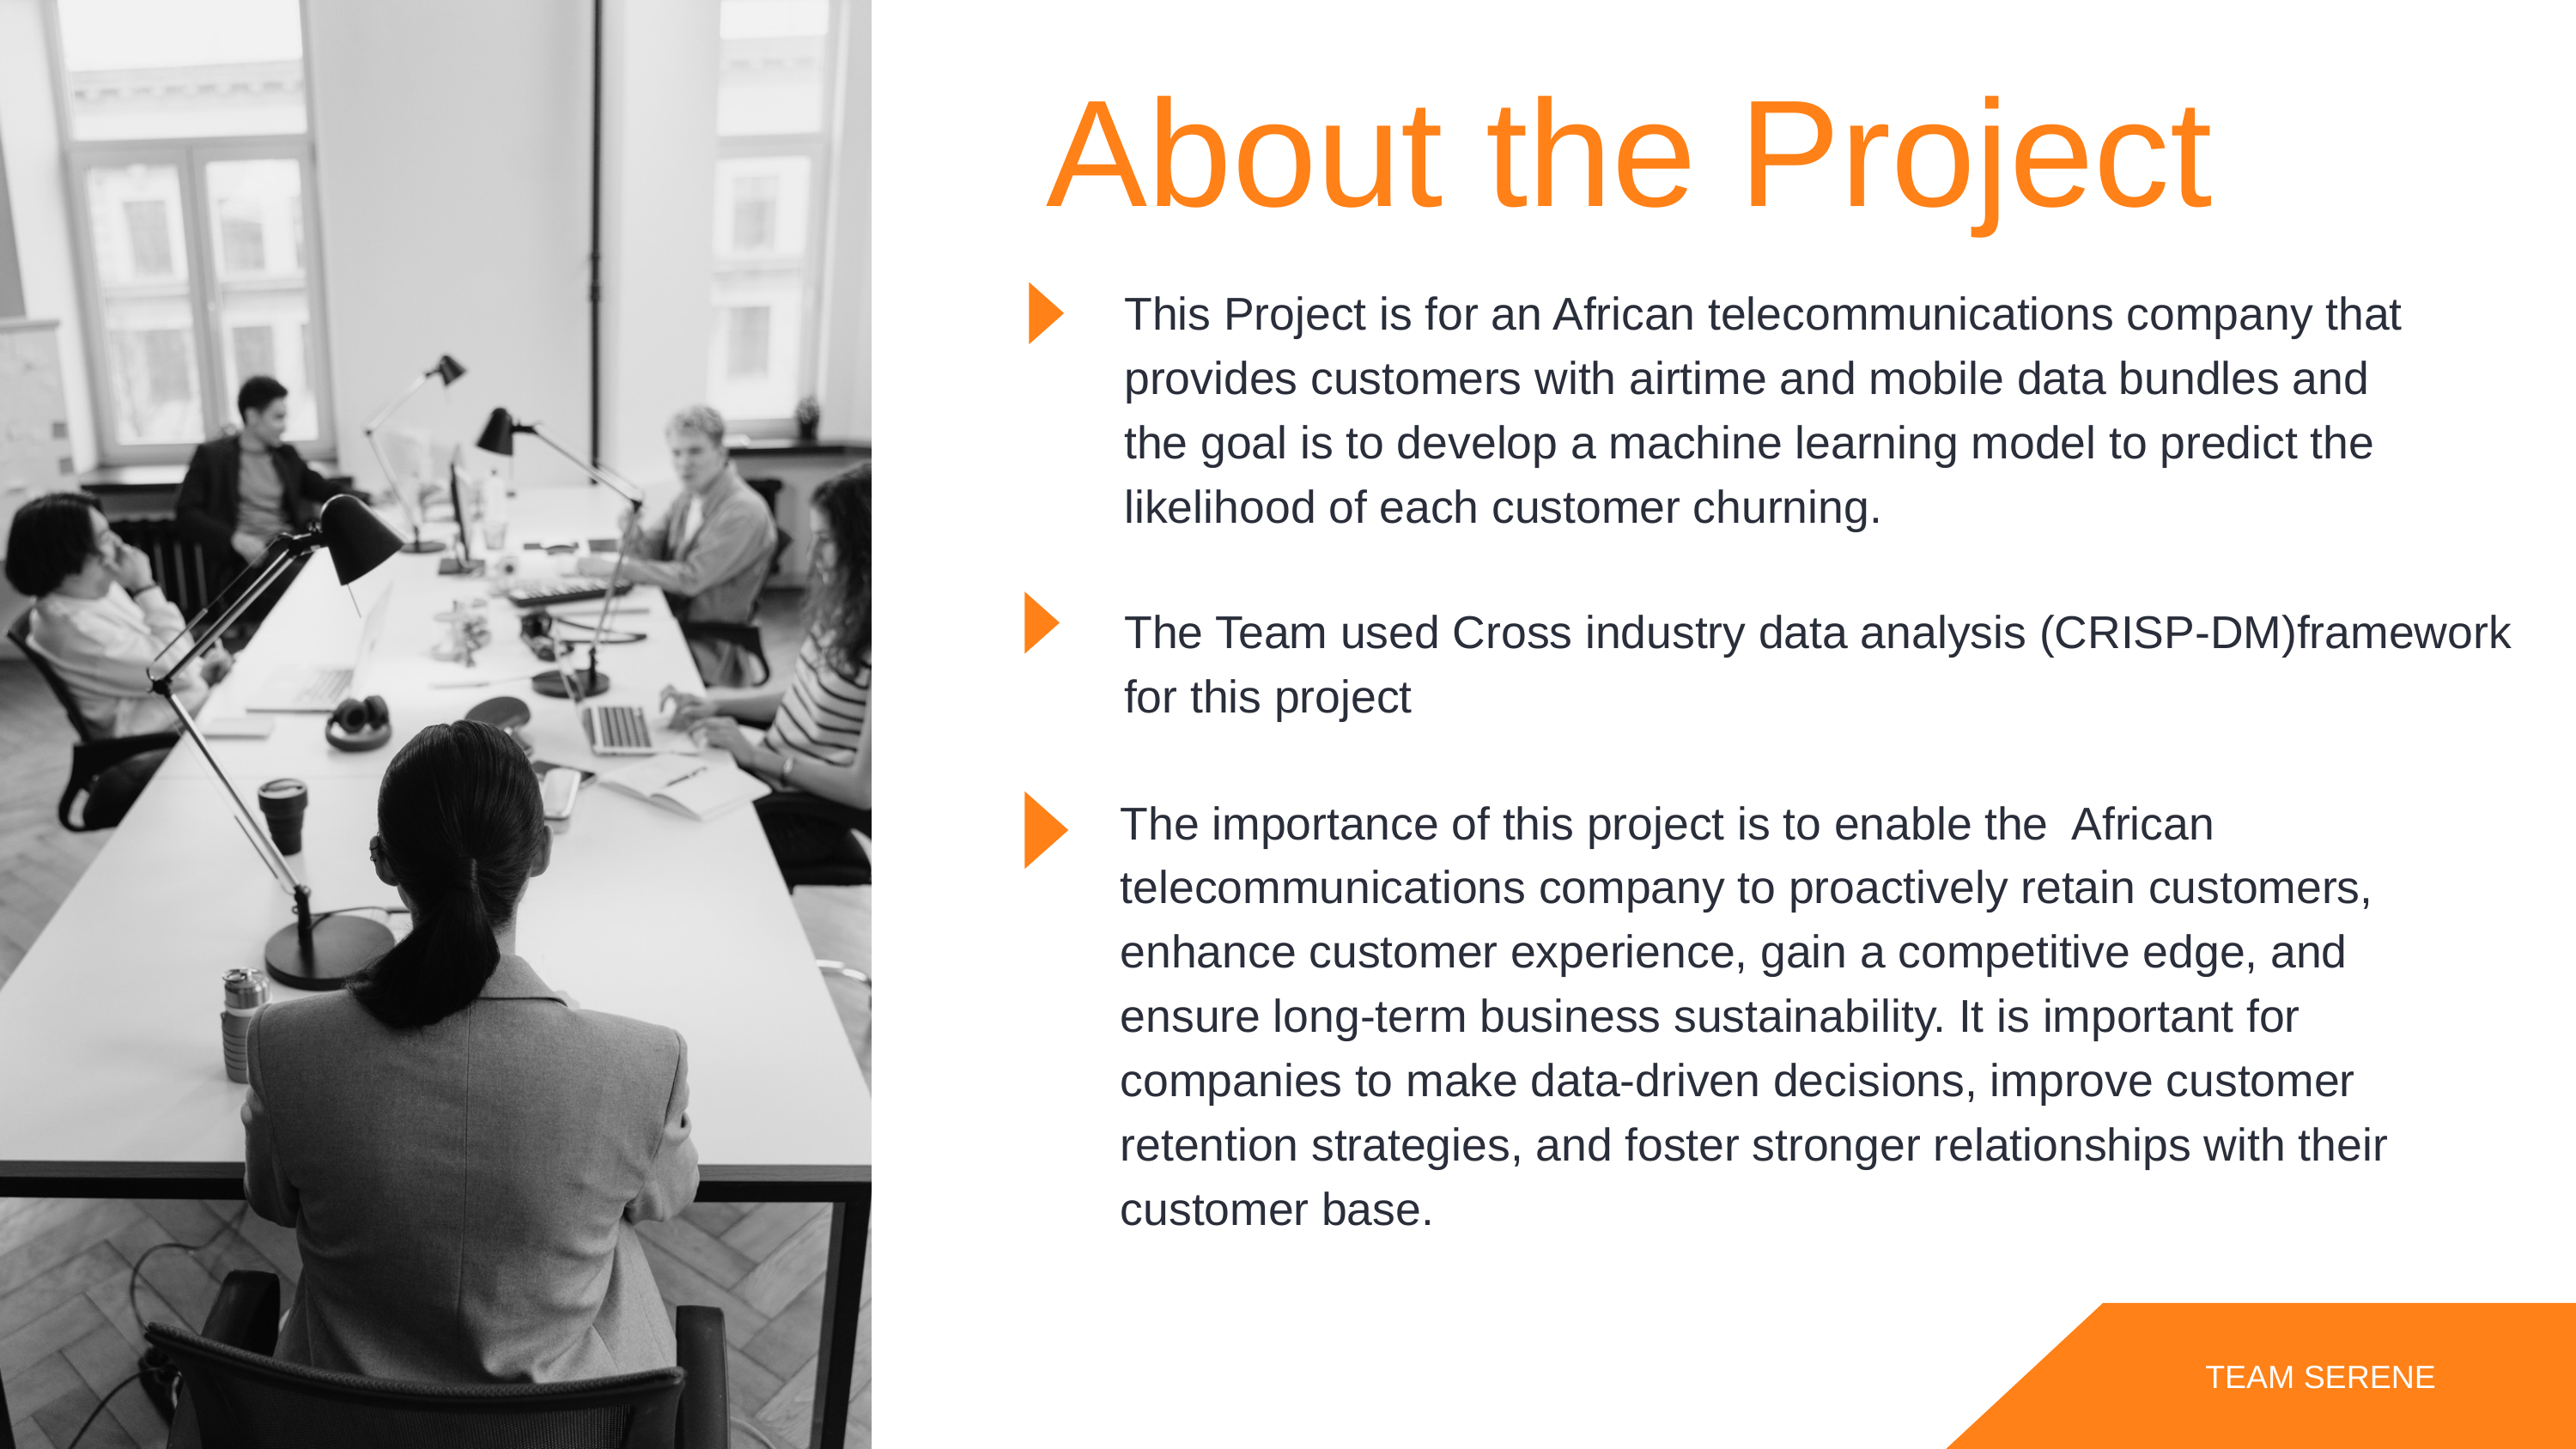

About the Project
This Project is for an African telecommunications company that provides customers with airtime and mobile data bundles and the goal is to develop a machine learning model to predict the likelihood of each customer churning.

The Team used Cross industry data analysis (CRISP-DM)framework for this project

The importance of this project is to enable the  African  telecommunications company to proactively retain customers, enhance customer experience, gain a competitive edge, and ensure long-term business sustainability. It is important for companies to make data-driven decisions, improve customer retention strategies, and foster stronger relationships with their customer base.

TEAM SERENE